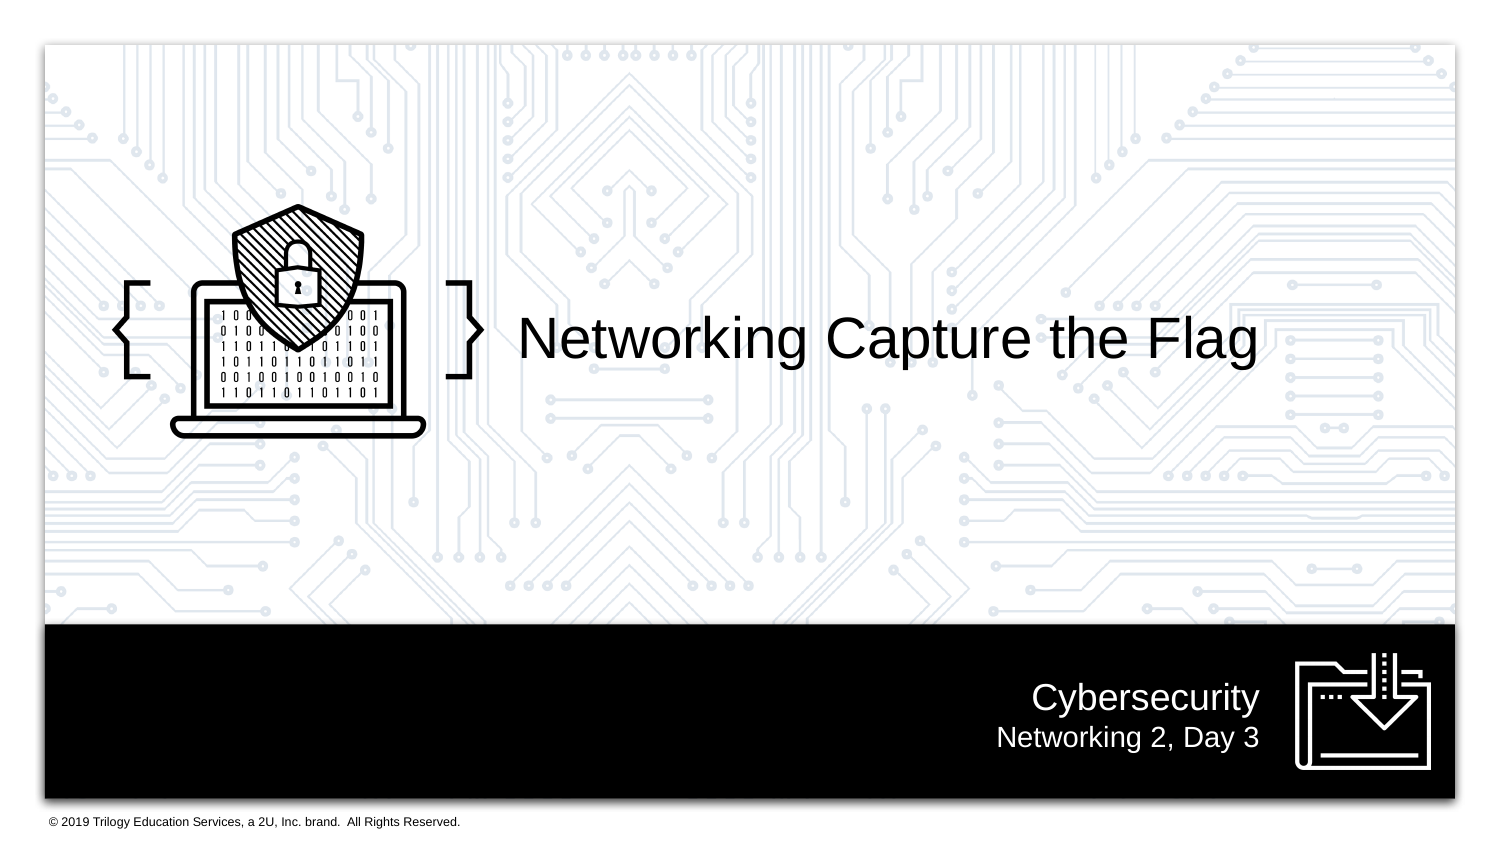

Networking Capture the Flag
# Networking 2, Day 3